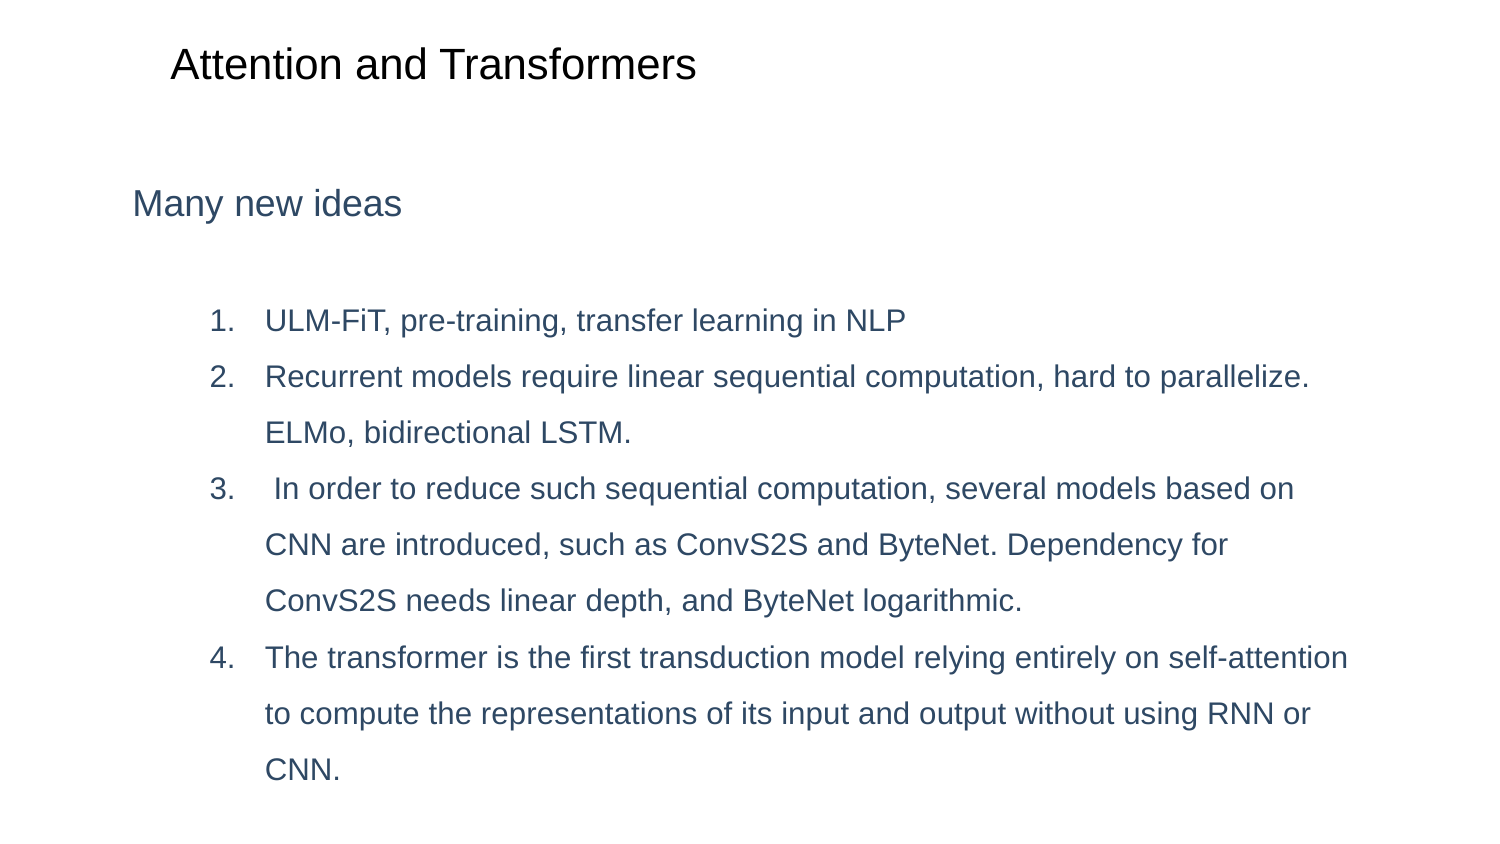

Attention and Transformers
02
Many new ideas
ULM-FiT, pre-training, transfer learning in NLP
Recurrent models require linear sequential computation, hard to parallelize. ELMo, bidirectional LSTM.
 In order to reduce such sequential computation, several models based on CNN are introduced, such as ConvS2S and ByteNet. Dependency for ConvS2S needs linear depth, and ByteNet logarithmic.
The transformer is the first transduction model relying entirely on self-attention to compute the representations of its input and output without using RNN or CNN.